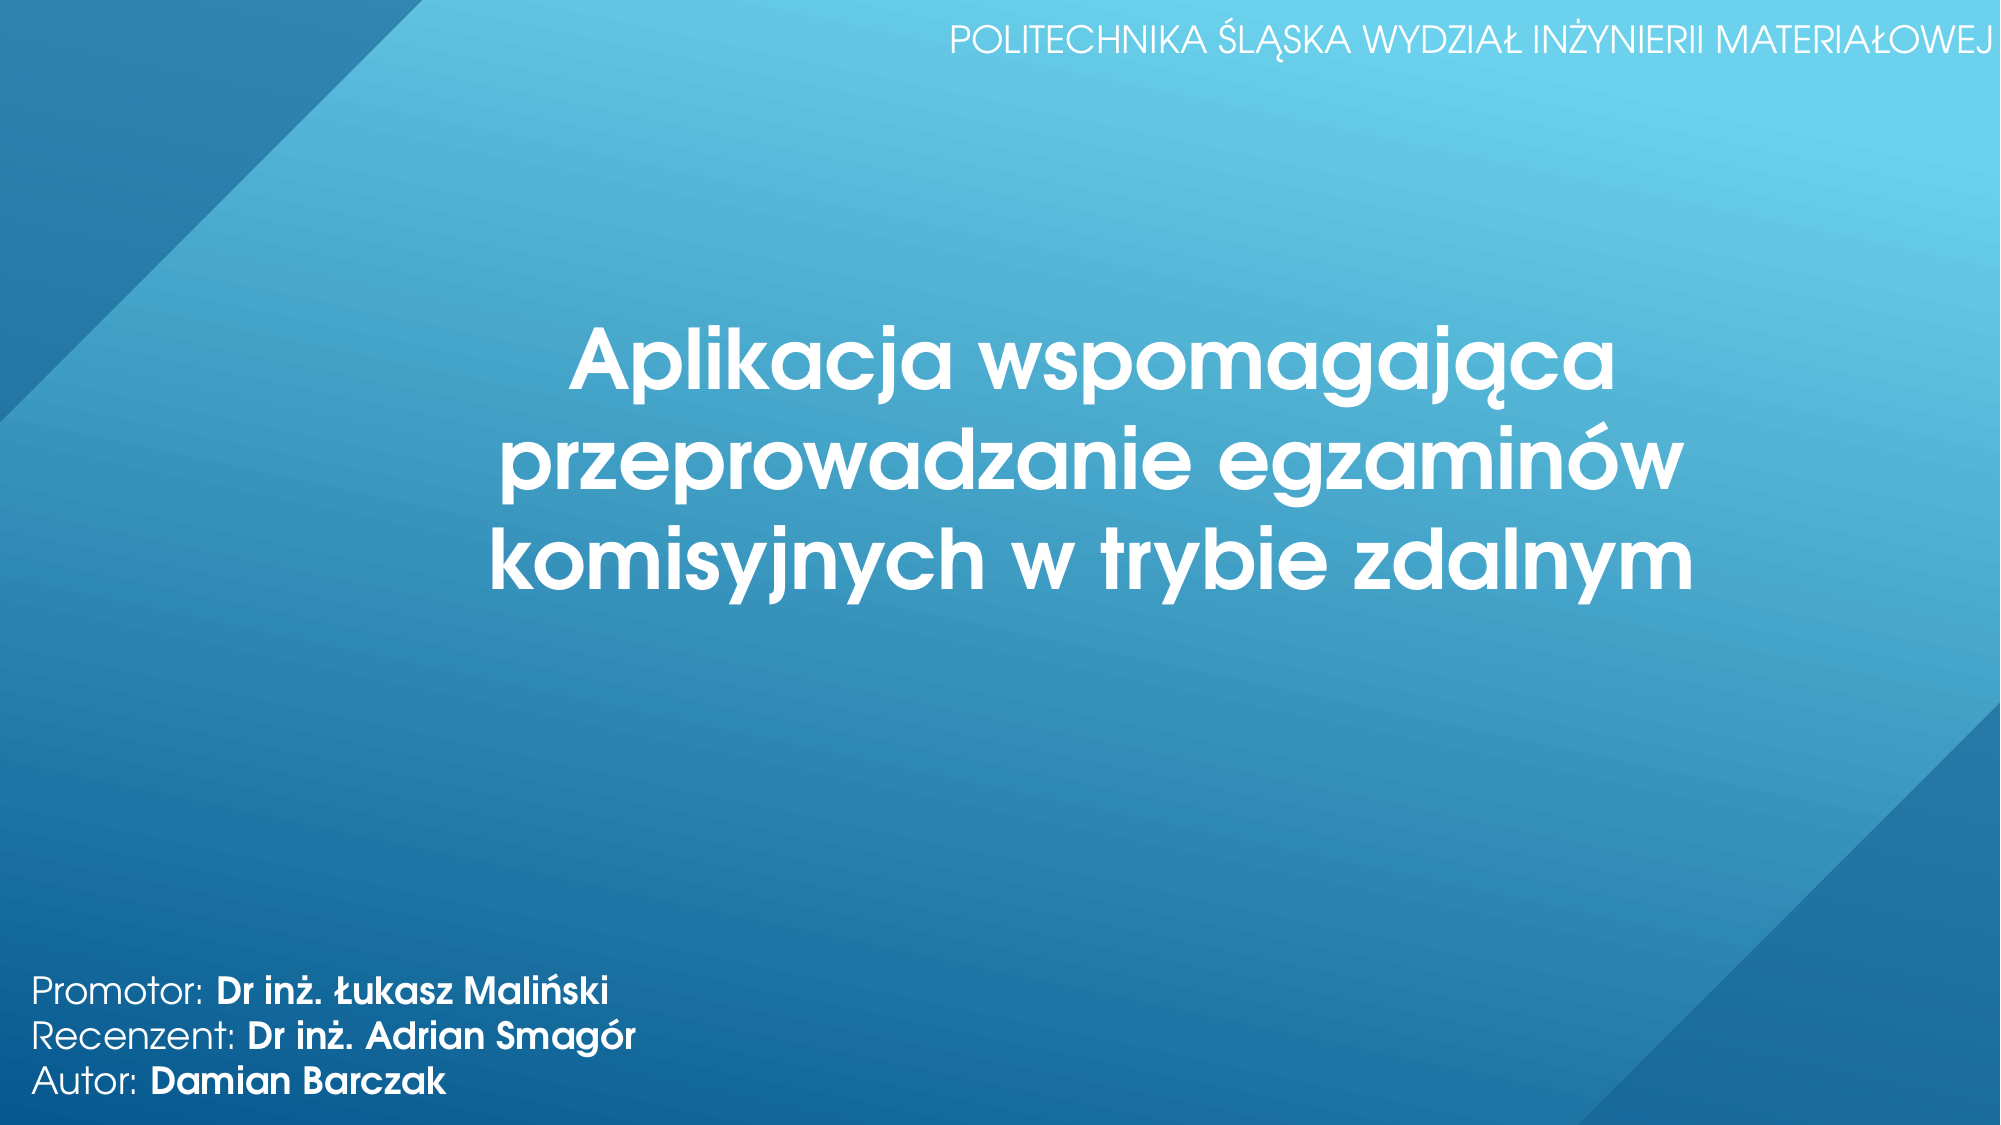

POLITECHNIKA ŚLĄSKA WYDZIAŁ INŻYNIERII MATERIAŁOWEJ
Aplikacja wspomagająca przeprowadzanie egzaminów komisyjnych w trybie zdalnym
Promotor: Dr inż. Łukasz Maliński
Recenzent: Dr inż. Adrian Smagór
Autor: Damian Barczak